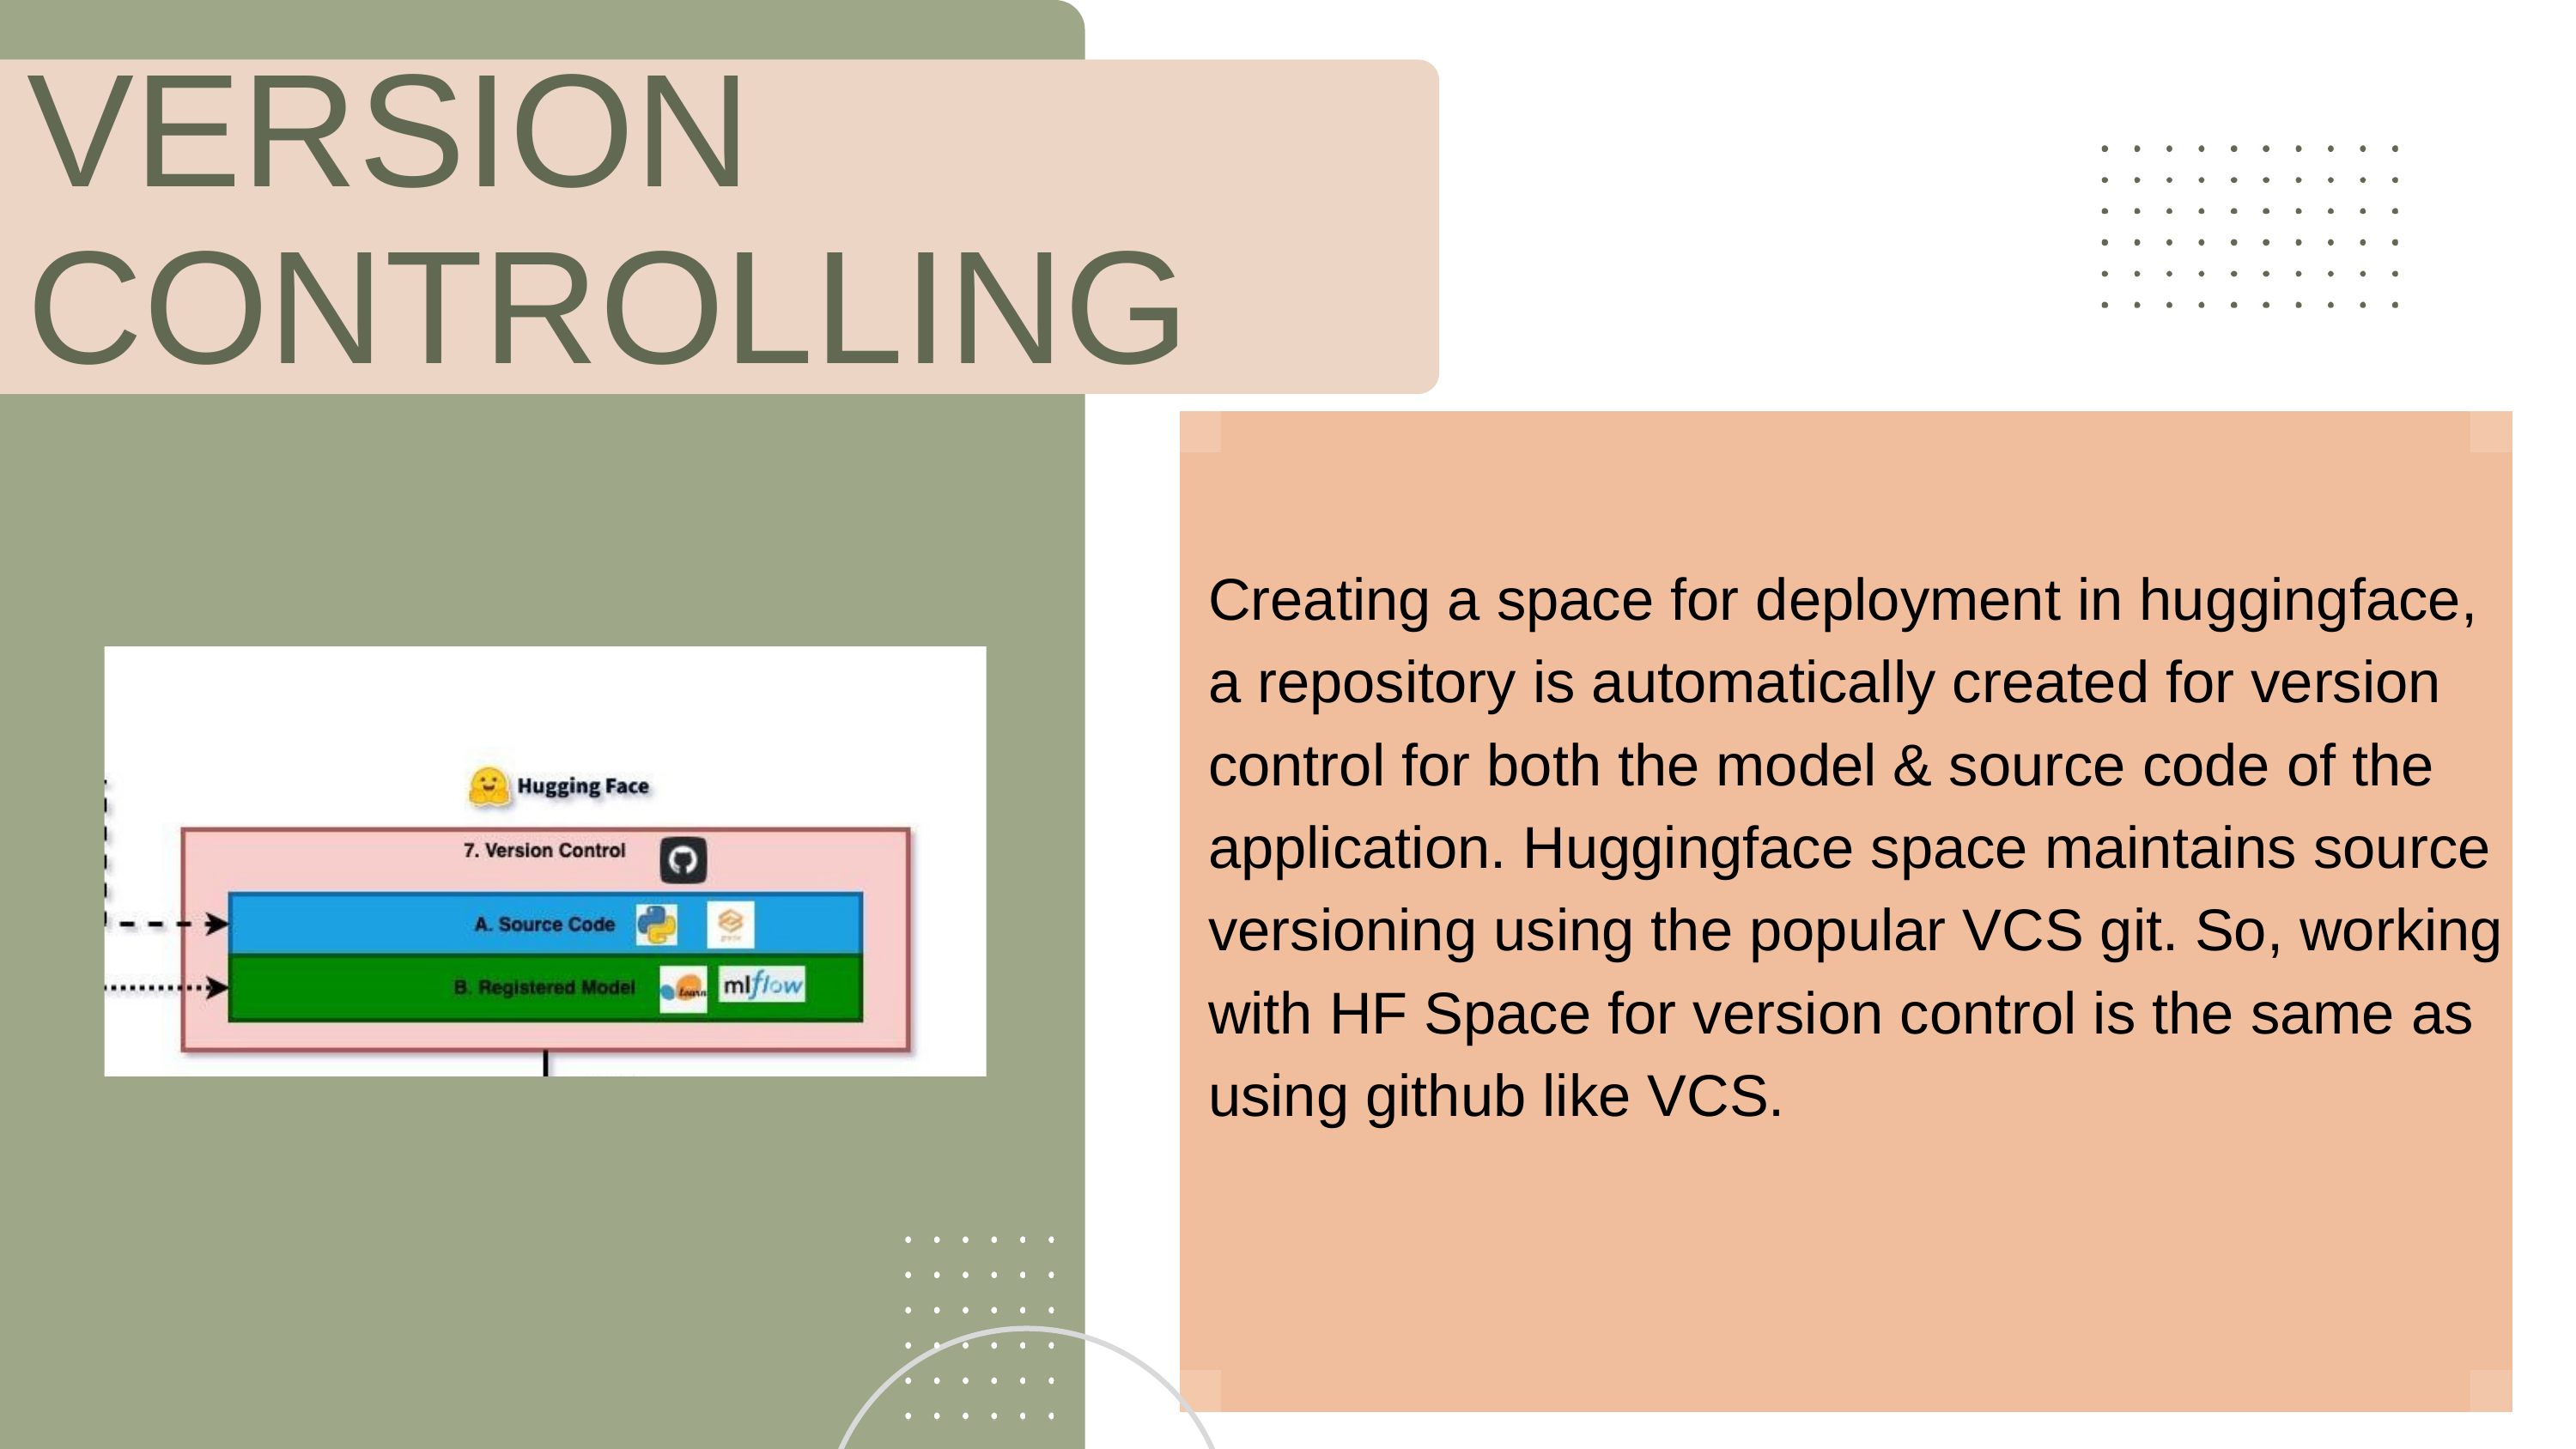

VERSION CONTROLLING

Creating a space for deployment in huggingface, a repository is automatically created for version control for both the model & source code of the application. Huggingface space maintains source versioning using the popular VCS git. So, working with HF Space for version control is the same as using github like VCS.